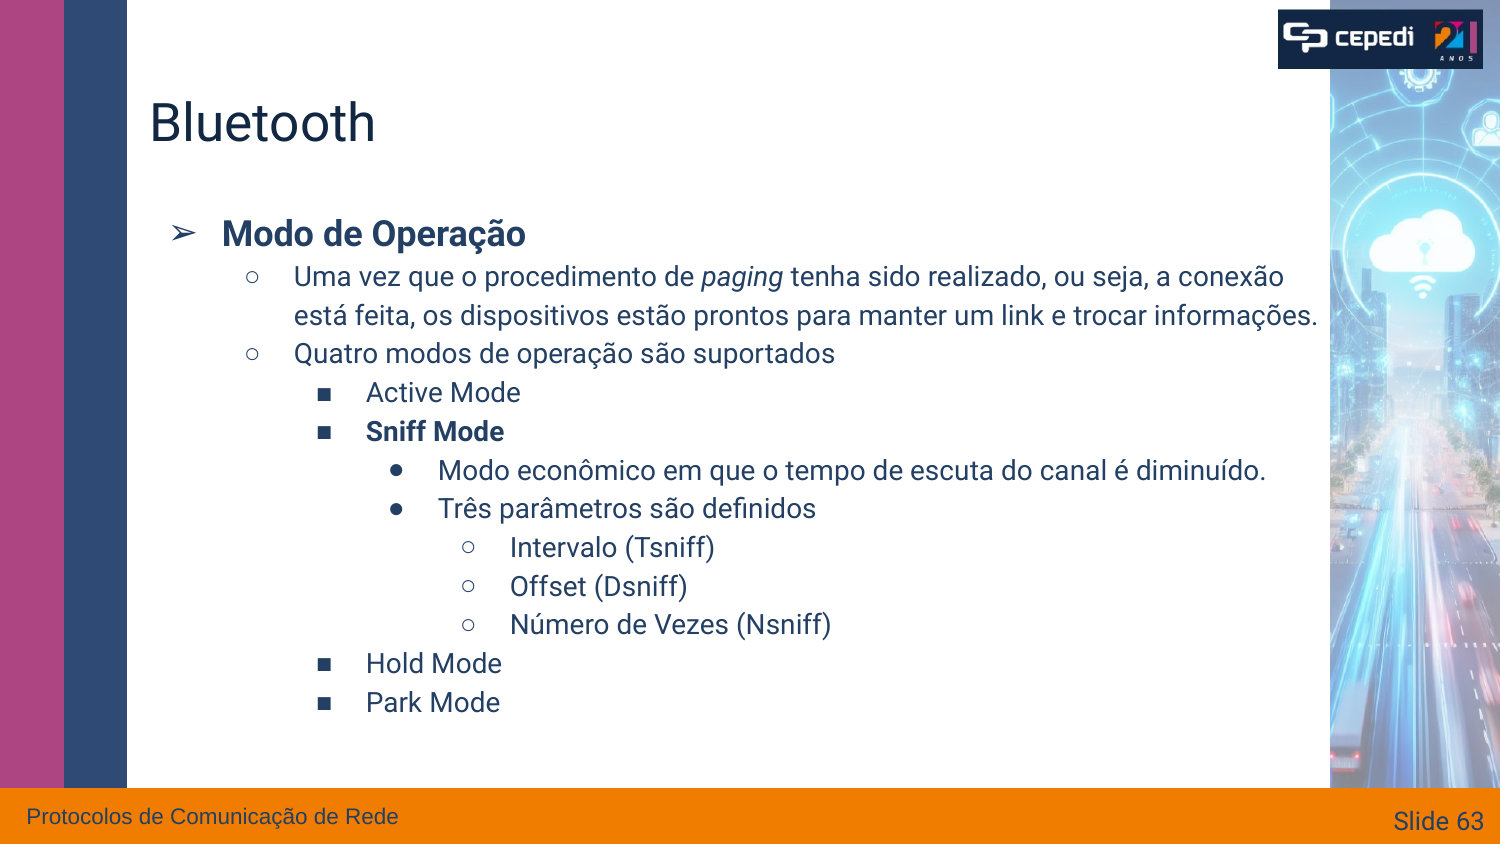

# Bluetooth
Modo de Operação
Uma vez que o procedimento de paging tenha sido realizado, ou seja, a conexão está feita, os dispositivos estão prontos para manter um link e trocar informações.
Quatro modos de operação são suportados
Active Mode
Sniff Mode
Modo econômico em que o tempo de escuta do canal é diminuído.
Três parâmetros são definidos
Intervalo (Tsniff)
Offset (Dsniff)
Número de Vezes (Nsniff)
Hold Mode
Park Mode
Protocolos de Comunicação de Rede
Slide 63